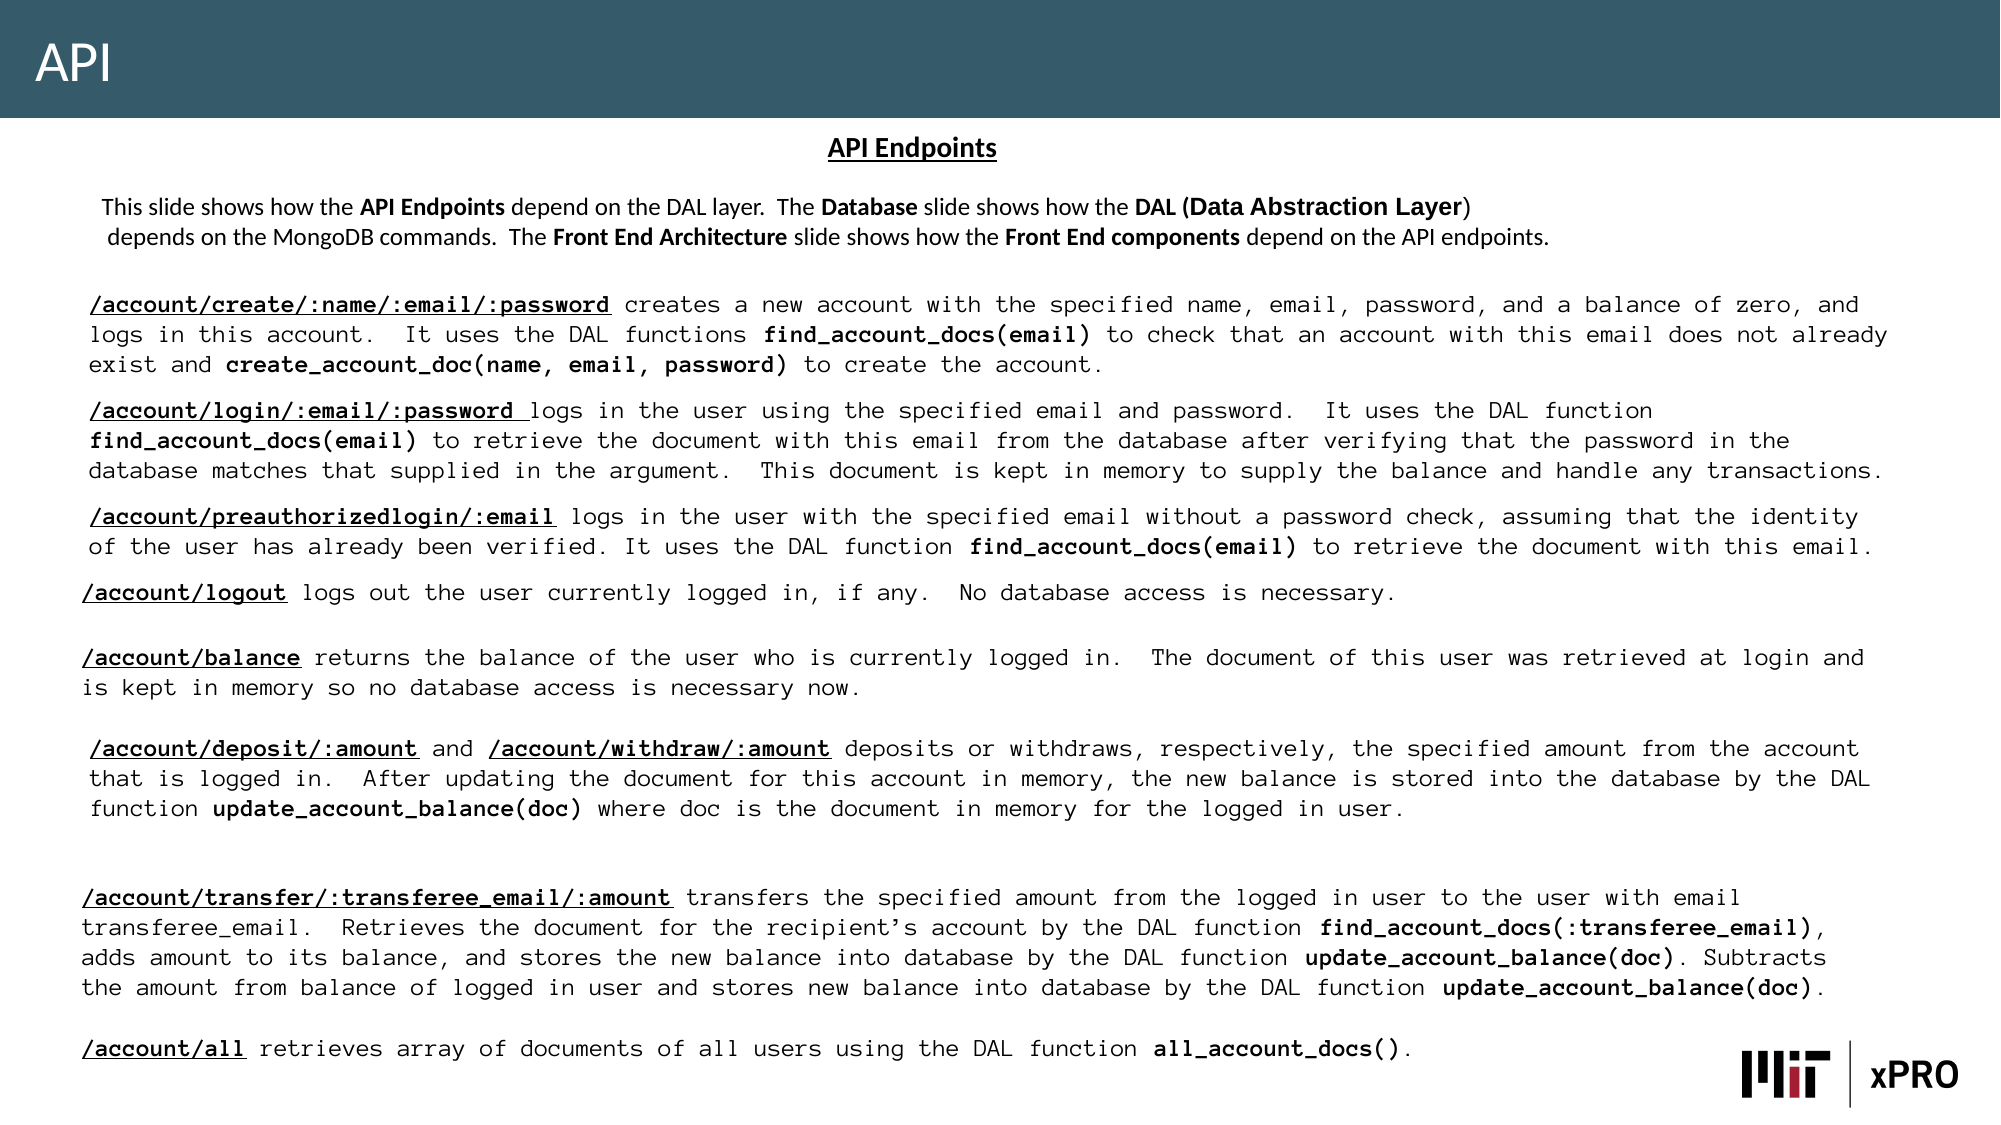

API
API Endpoints
This slide shows how the API Endpoints depend on the DAL layer.  The Database slide shows how the DAL (Data Abstraction Layer)
 depends on the MongoDB commands.  The Front End Architecture slide shows how the Front End components depend on the API endpoints.
/account/create/:name/:email/:password creates a new account with the specified name, email, password, and a balance of zero, and logs in this account.  It uses the DAL functions find_account_docs(email) to check that an account with this email does not already exist and create_account_doc(name, email, password) to create the account.
/account/login/:email/:password logs in the user using the specified email and password.  It uses the DAL function find_account_docs(email) to retrieve the document with this email from the database after verifying that the password in the database matches that supplied in the argument.  This document is kept in memory to supply the balance and handle any transactions.
/account/preauthorizedlogin/:email logs in the user with the specified email without a password check, assuming that the identity of the user has already been verified. It uses the DAL function find_account_docs(email) to retrieve the document with this email.
/account/logout logs out the user currently logged in, if any.  No database access is necessary.
/account/balance returns the balance of the user who is currently logged in.  The document of this user was retrieved at login and is kept in memory so no database access is necessary now.
/account/deposit/:amount and /account/withdraw/:amount deposits or withdraws, respectively, the specified amount from the account that is logged in.  After updating the document for this account in memory, the new balance is stored into the database by the DAL function update_account_balance(doc) where doc is the document in memory for the logged in user.
/account/transfer/:transferee_email/:amount transfers the specified amount from the logged in user to the user with email transferee_email.  Retrieves the document for the recipient’s account by the DAL function find_account_docs(:transferee_email), adds amount to its balance, and stores the new balance into database by the DAL function update_account_balance(doc). Subtracts the amount from balance of logged in user and stores new balance into database by the DAL function update_account_balance(doc).
/account/all retrieves array of documents of all users using the DAL function all_account_docs().